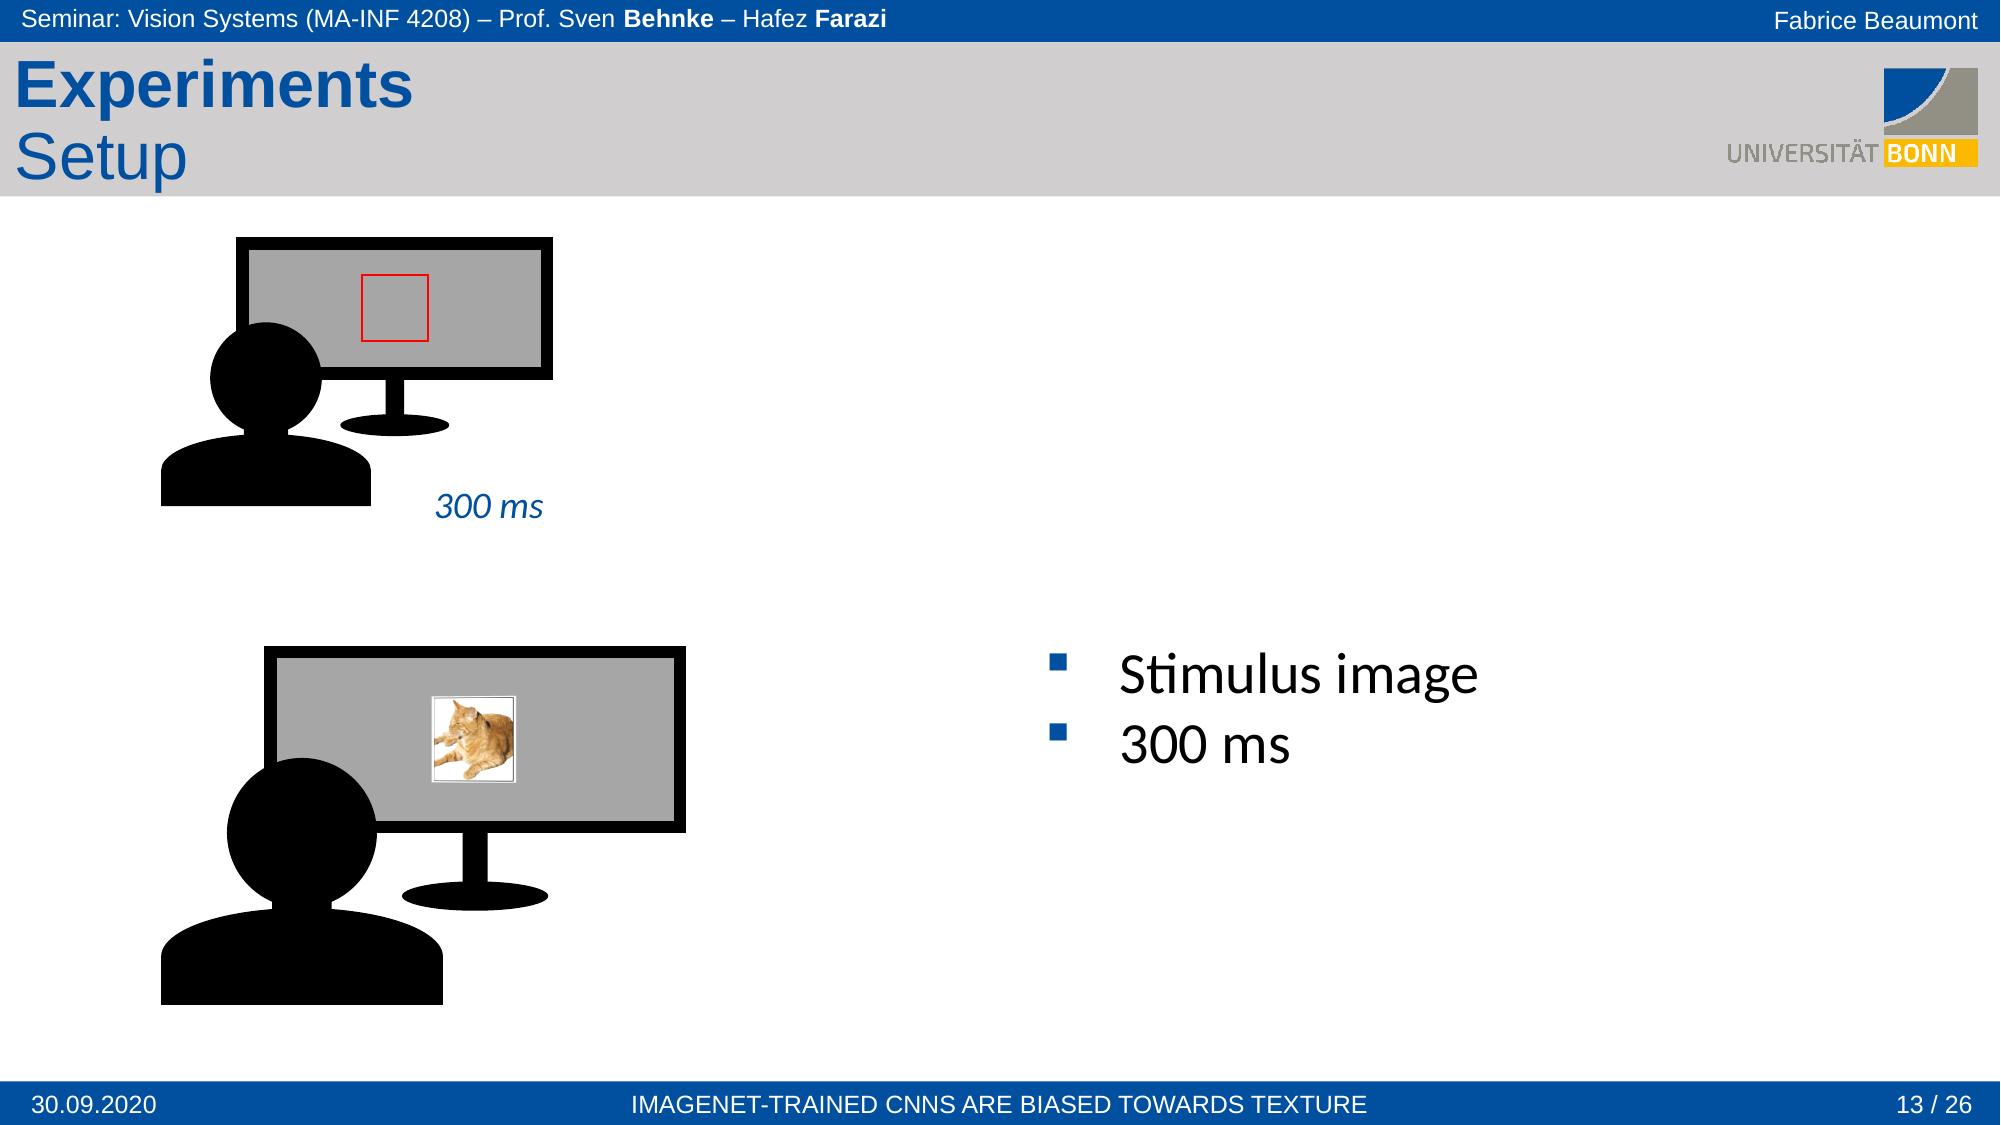

Experiments
Setup

300 ms
Stimulus image
300 ms

13 / 26